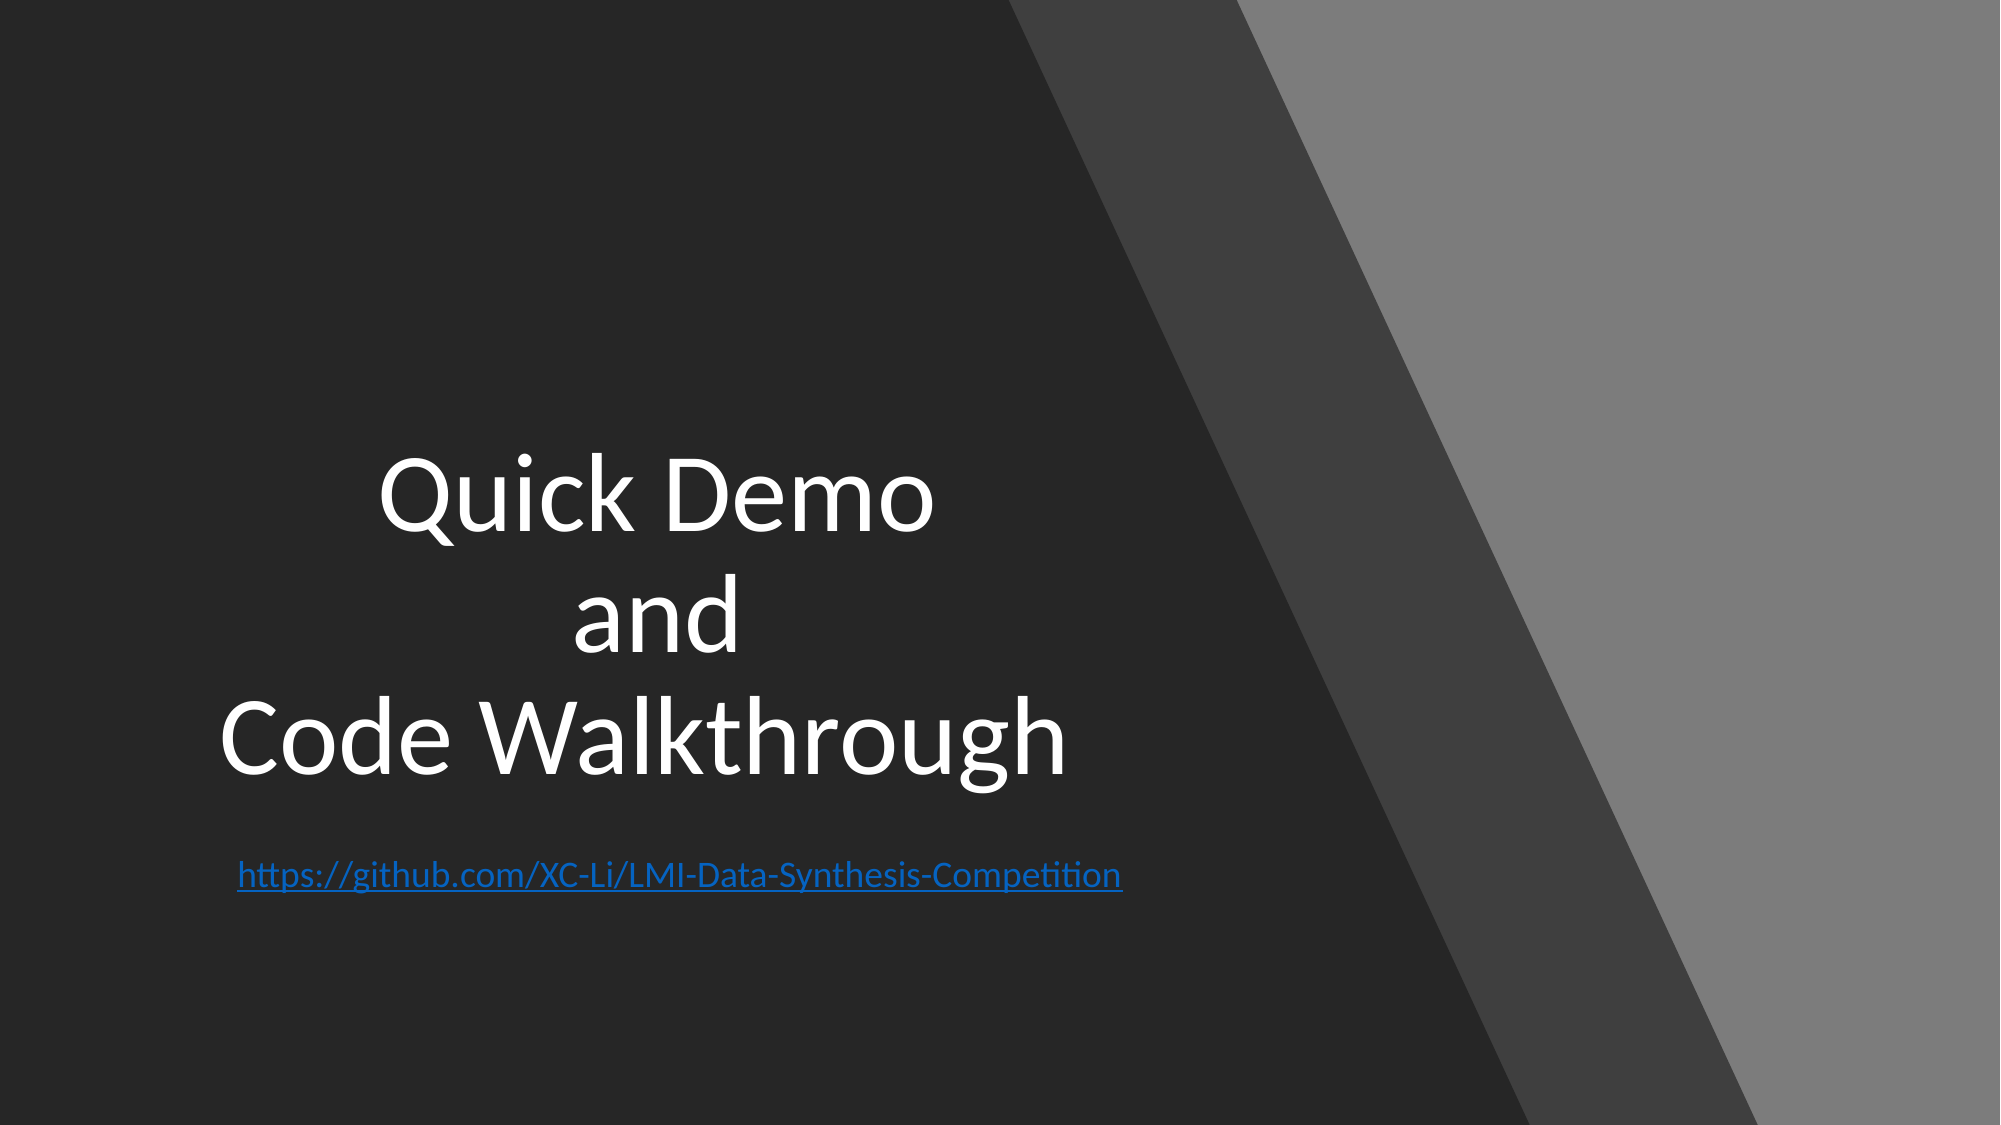

# Quick Demo and Code Walkthrough
https://github.com/XC-Li/LMI-Data-Synthesis-Competition